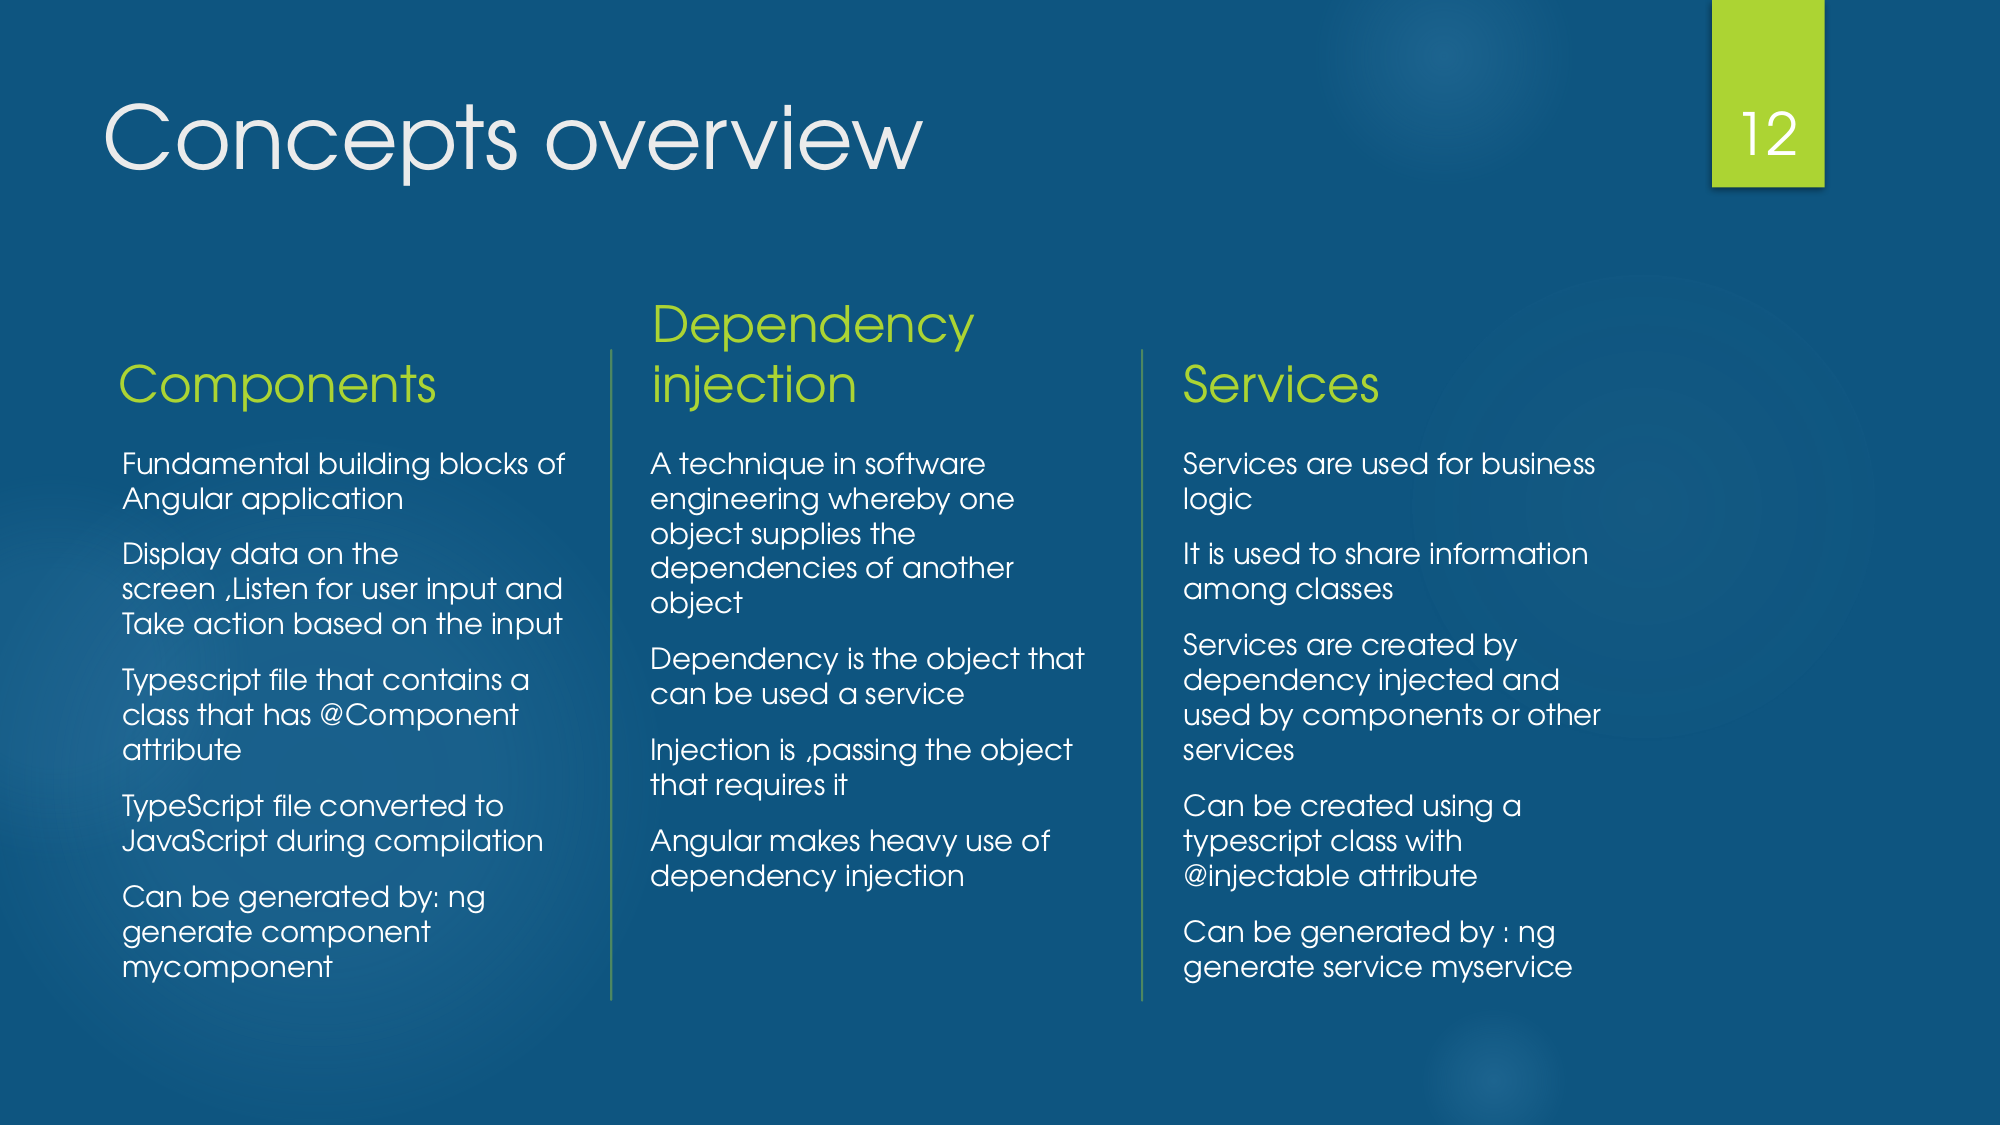

12
# Concepts overview
Components
Dependency injection
Services
Fundamental building blocks of Angular application
Display data on the screen ,Listen for user input and Take action based on the input
Typescript file that contains a class that has @Component attribute
TypeScript file converted to JavaScript during compilation
Can be generated by: ng generate component mycomponent
A technique in software engineering whereby one object supplies the dependencies of another object
Dependency is the object that can be used a service
Injection is ,passing the object that requires it
Angular makes heavy use of dependency injection
Services are used for business logic
It is used to share information among classes
Services are created by dependency injected and used by components or other services
Can be created using a typescript class with @injectable attribute
Can be generated by : ng generate service myservice